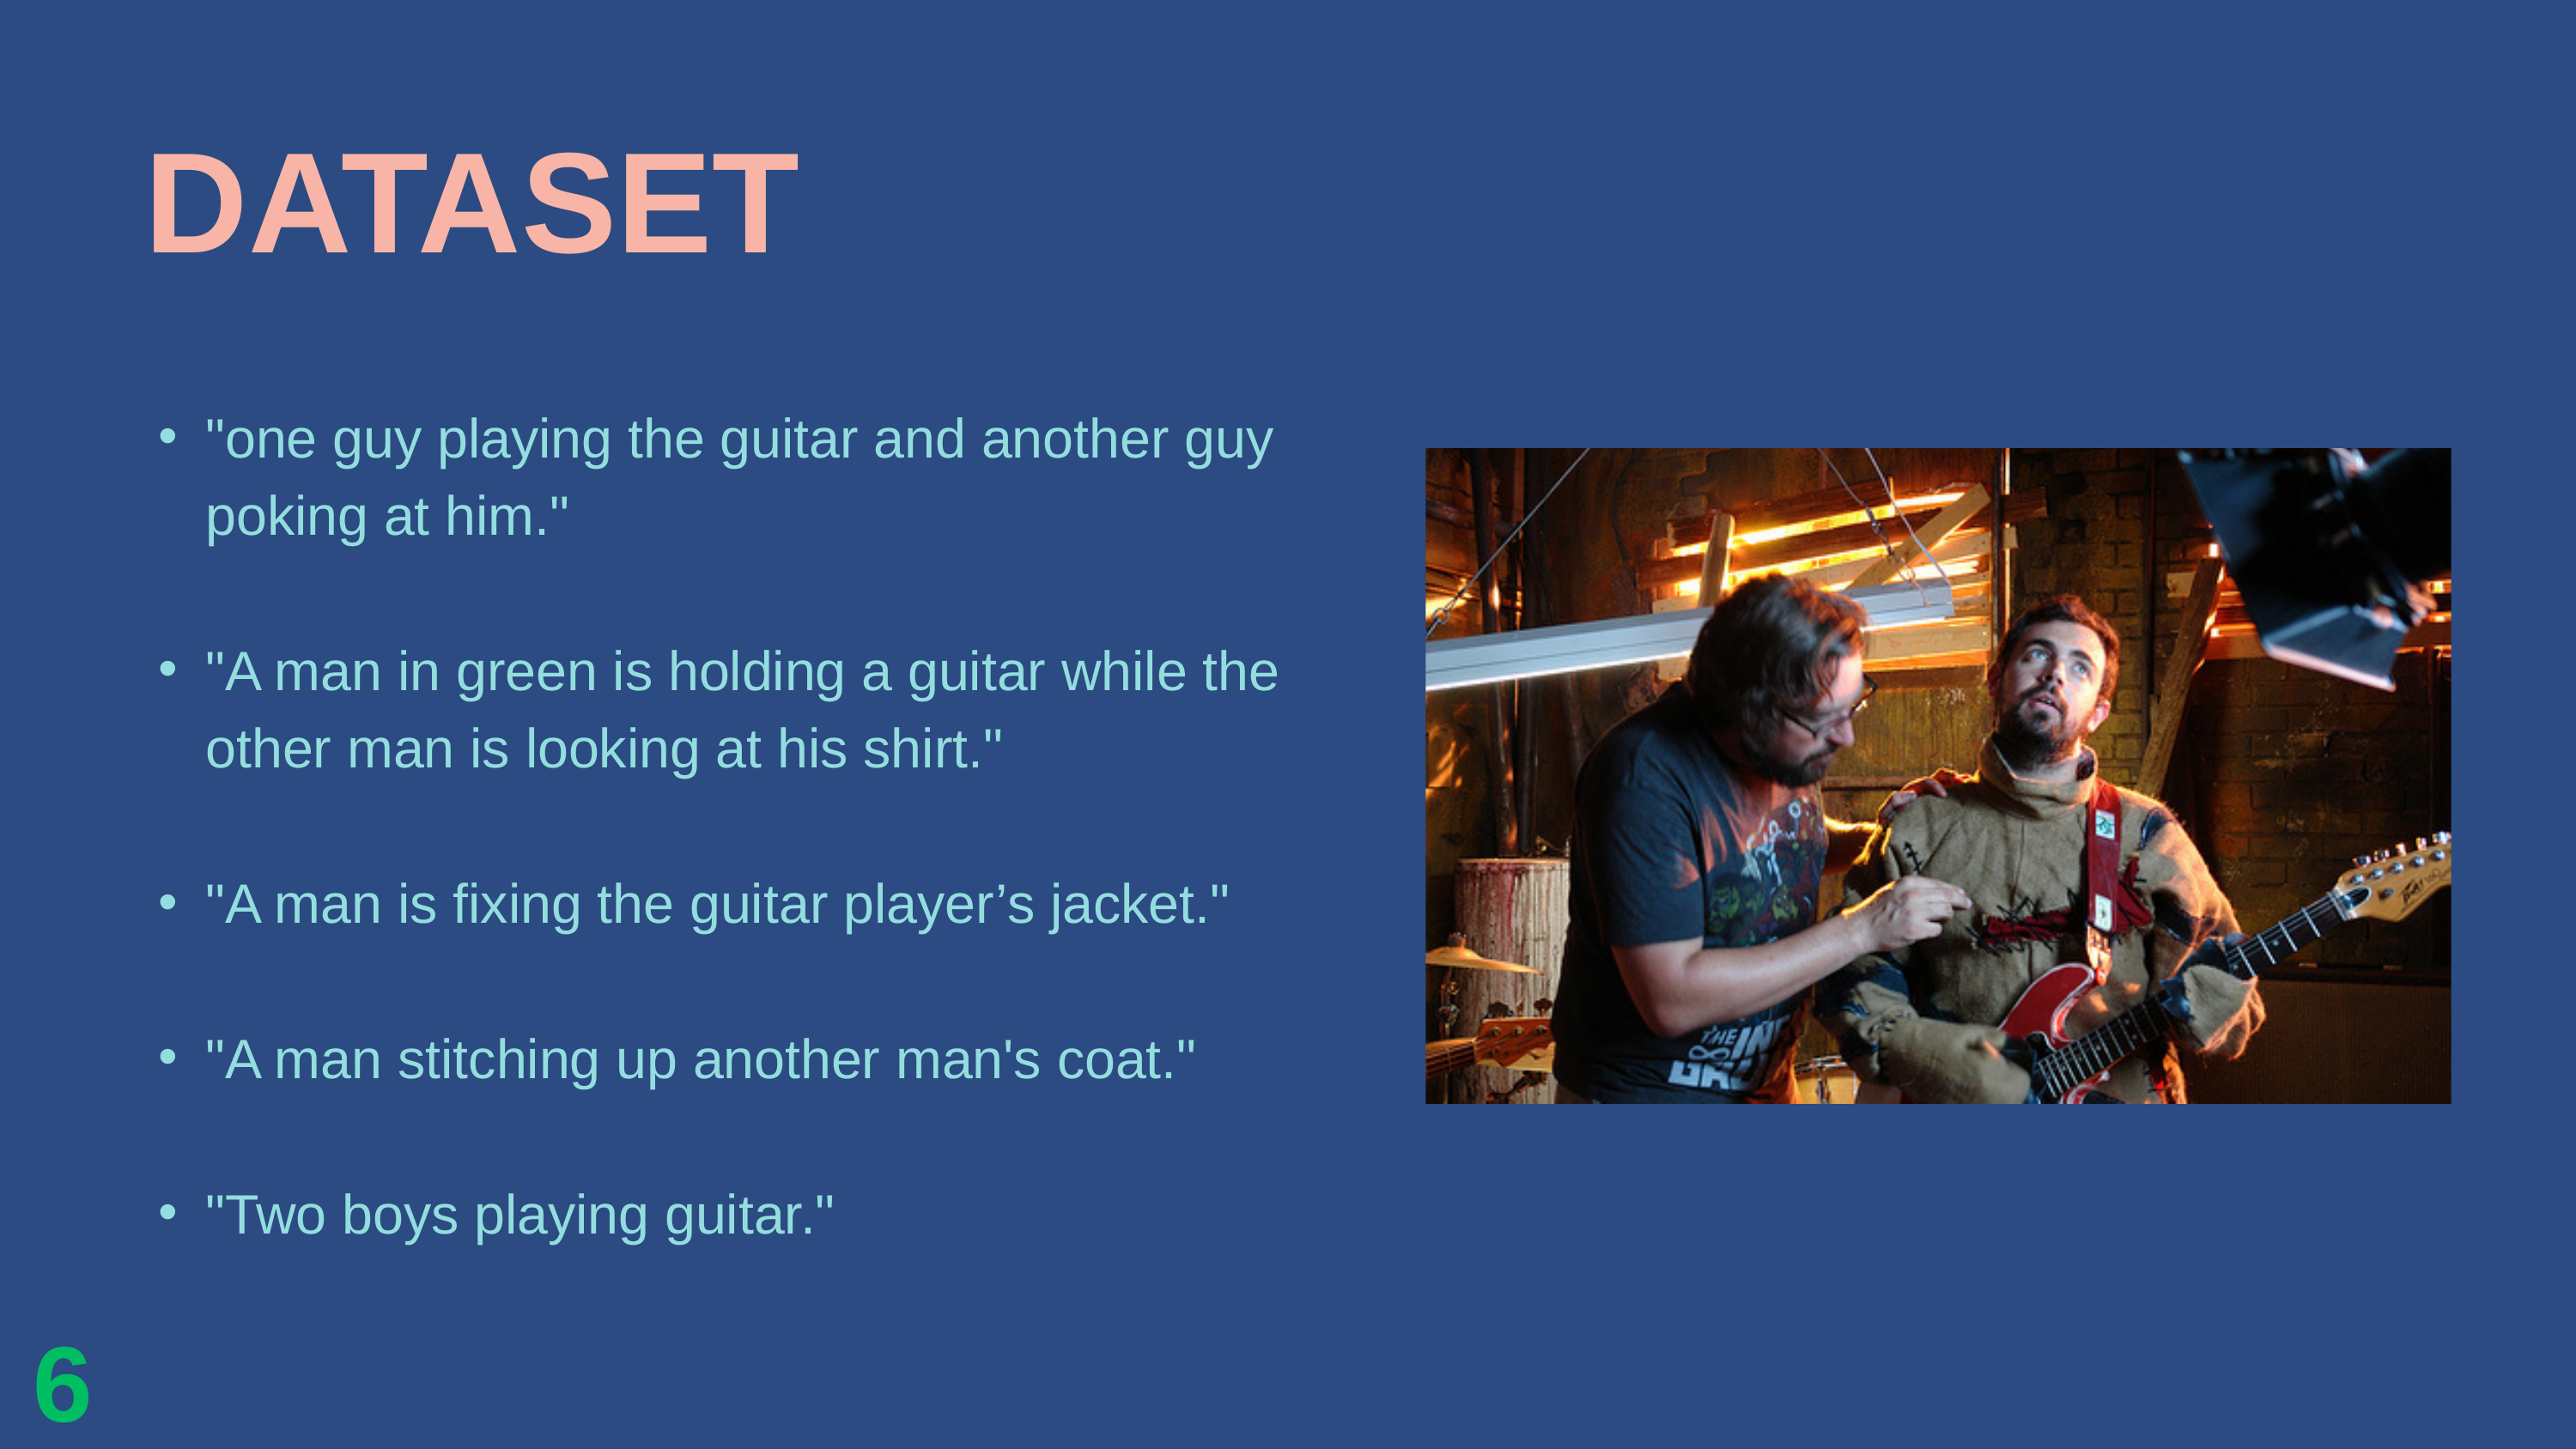

DATASET

"one guy playing the guitar and another guy poking at him."

"A man in green is holding a guitar while the other man is looking at his shirt."

"A man is fixing the guitar player’s jacket."

"A man stitching up another man's coat."

"Two boys playing guitar."

6